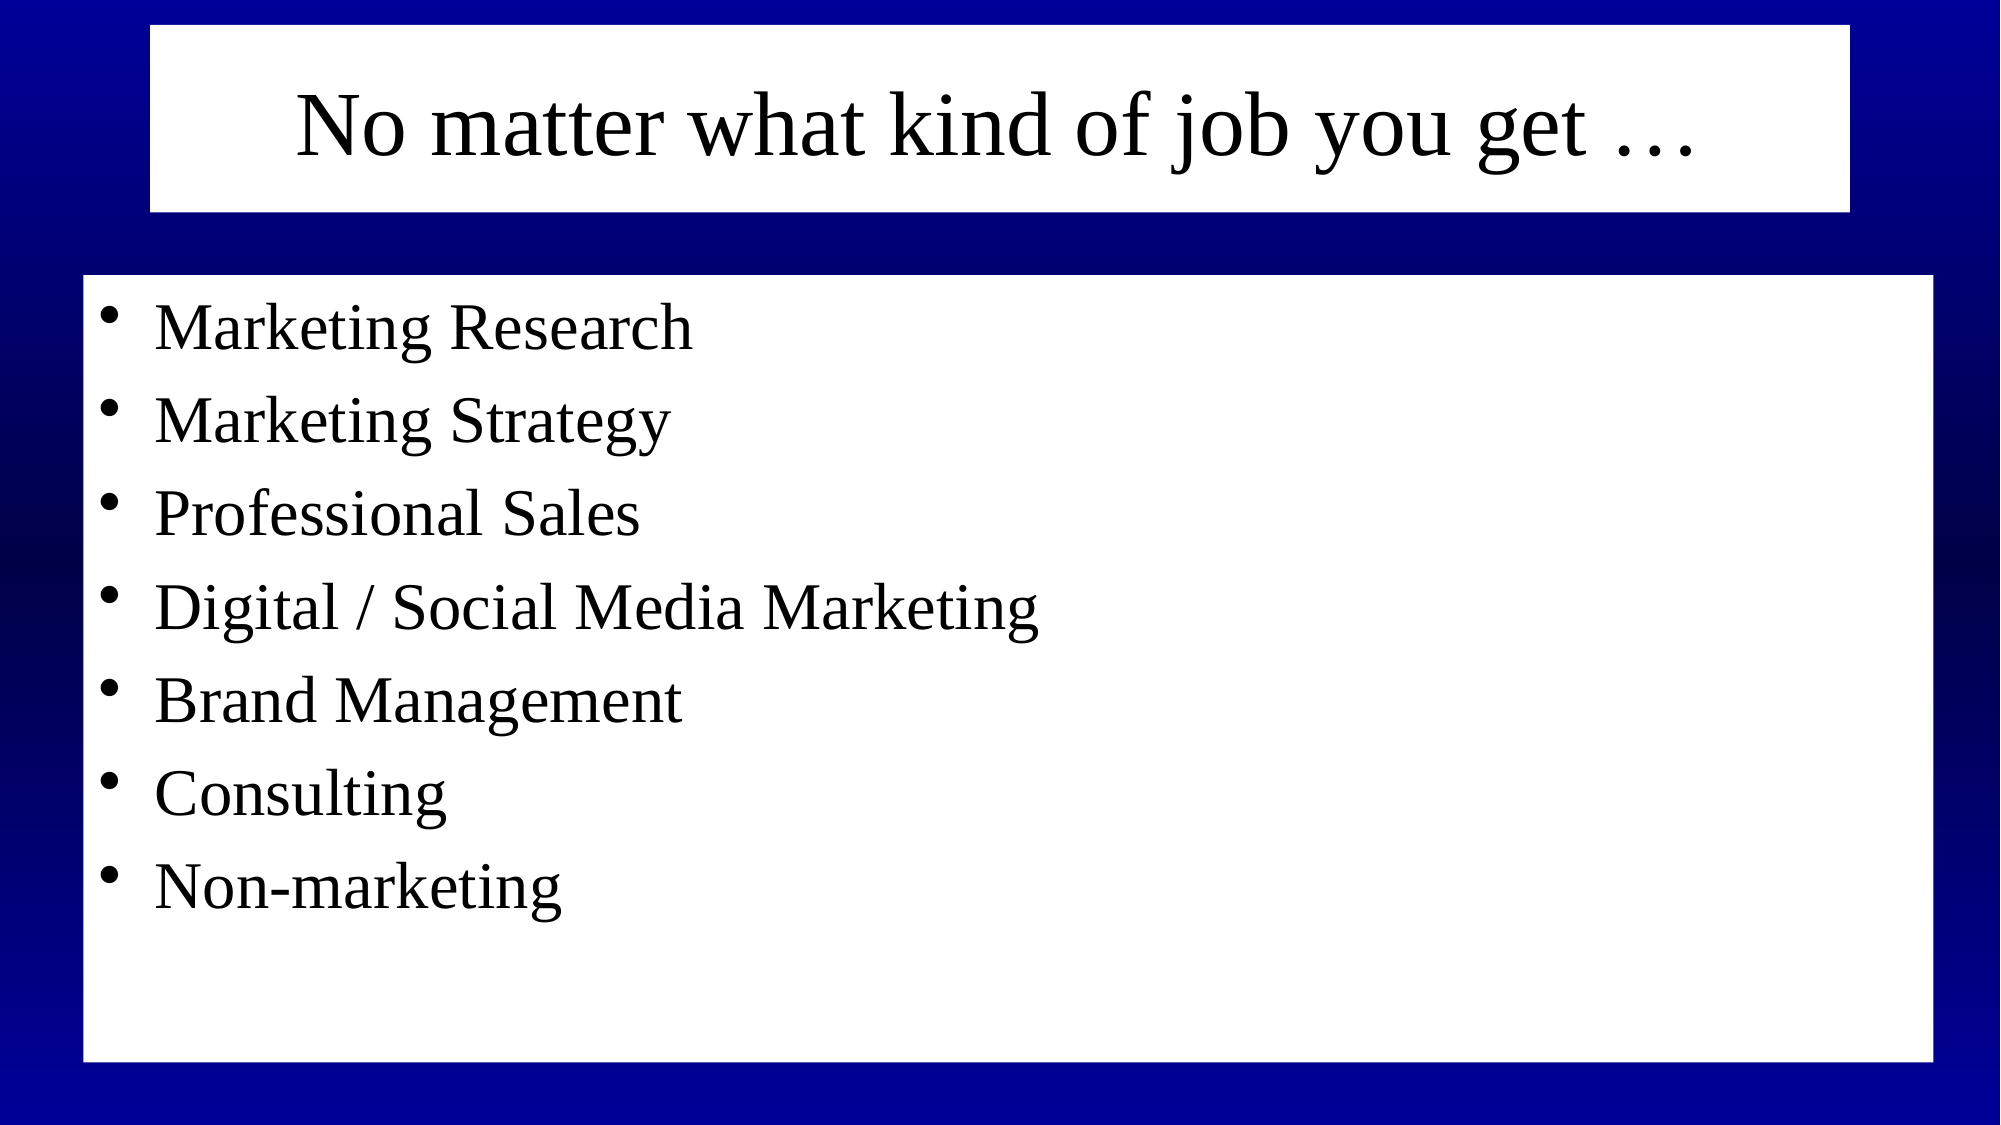

# No matter what kind of job you get …
Marketing Research
Marketing Strategy
Professional Sales
Digital / Social Media Marketing
Brand Management
Consulting
Non-marketing